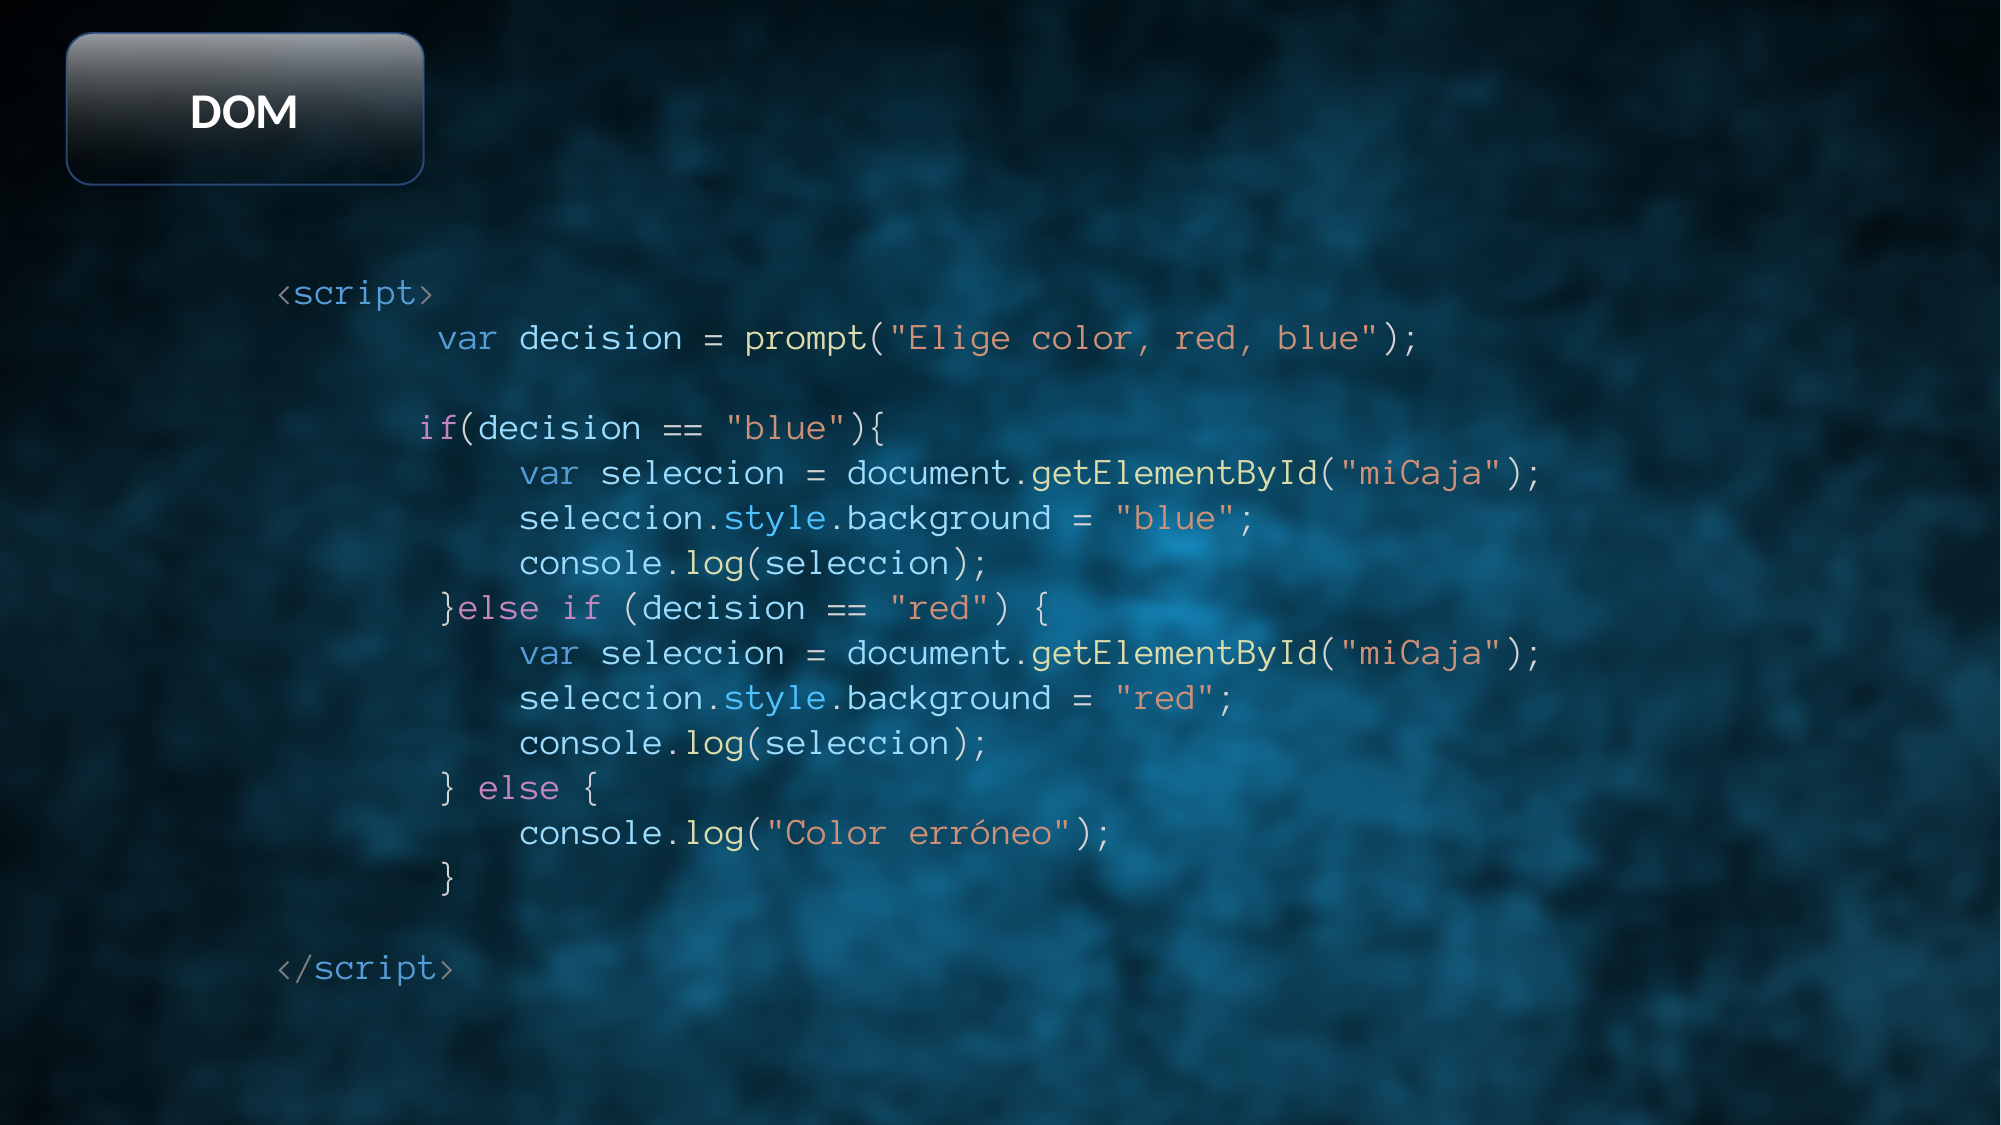

DOM
<script>
        var decision = prompt("Elige color, red, blue");
       if(decision == "blue"){
            var seleccion = document.getElementById("miCaja");
            seleccion.style.background = "blue";
            console.log(seleccion);
        }else if (decision == "red") {
            var seleccion = document.getElementById("miCaja");
            seleccion.style.background = "red";
            console.log(seleccion);
        } else {
            console.log("Color erróneo");
        }
</script>